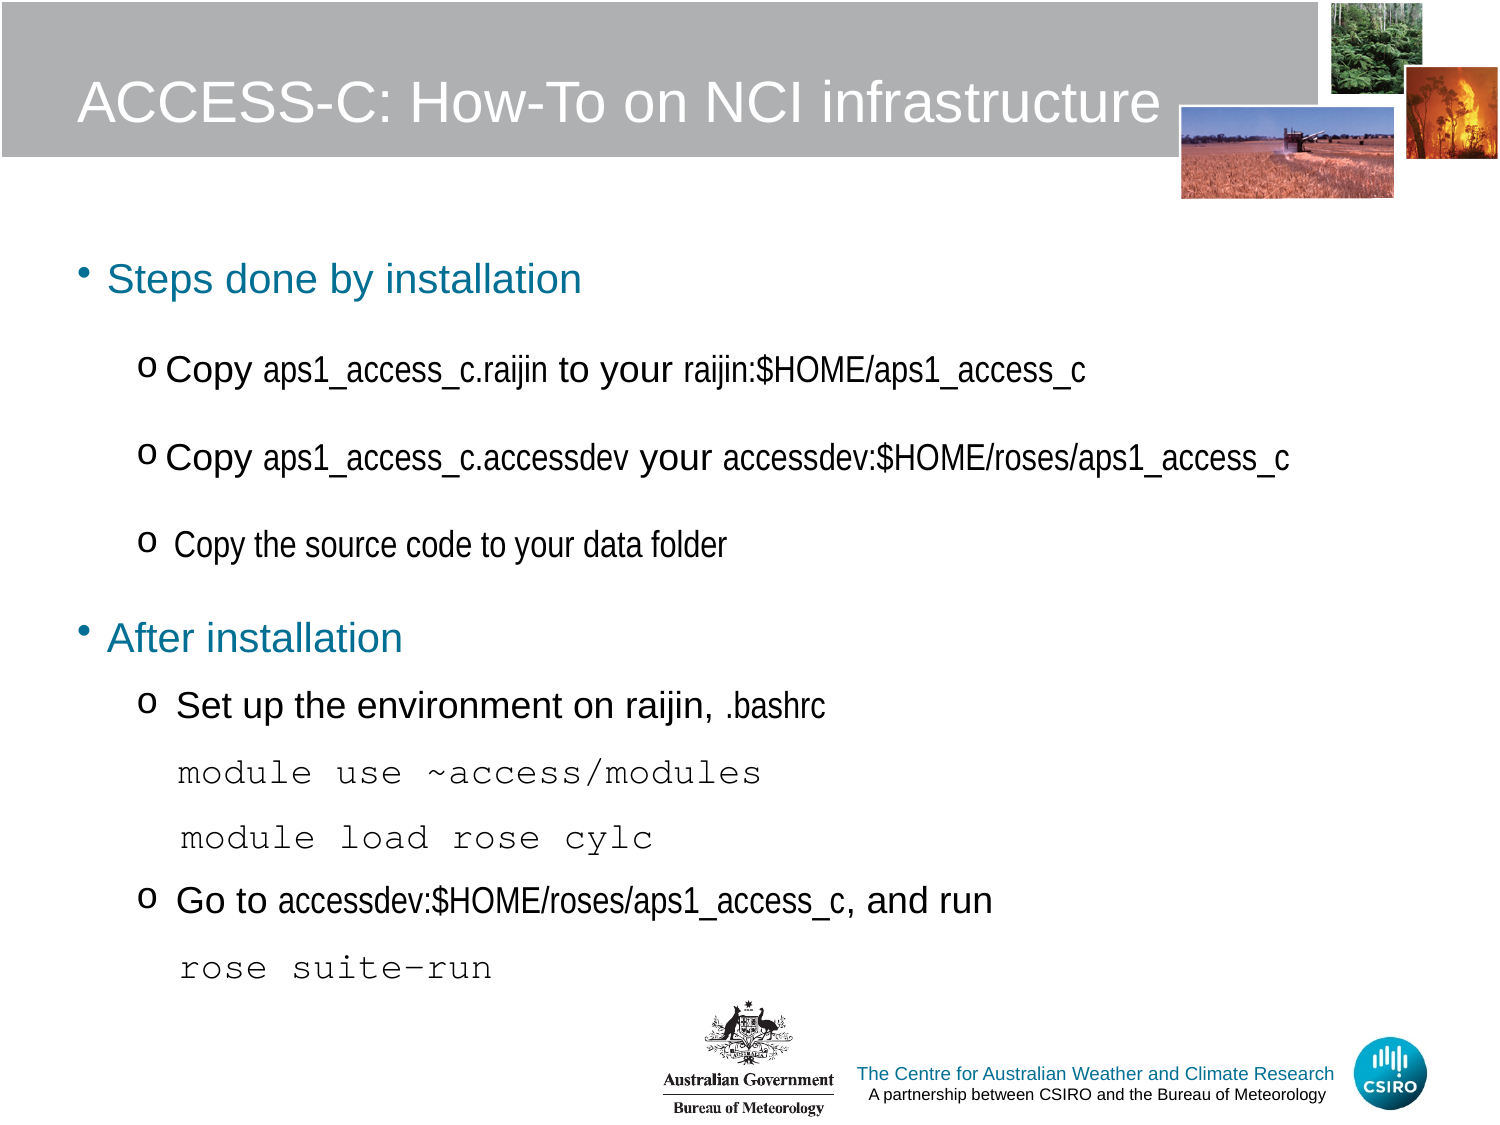

# ACCESS-C: How-To on NCI infrastructure
Steps done by installation
Copy aps1_access_c.raijin to your raijin:$HOME/aps1_access_c
Copy aps1_access_c.accessdev your accessdev:$HOME/roses/aps1_access_c
 Copy the source code to your data folder
After installation
 Set up the environment on raijin, .bashrc
    module use ~access/modules
  module load rose cylc
 Go to accessdev:$HOME/roses/aps1_access_c, and run
    rose suite-run

The Centre for Australian Weather and Climate Research
A partnership between CSIRO and the Bureau of Meteorology